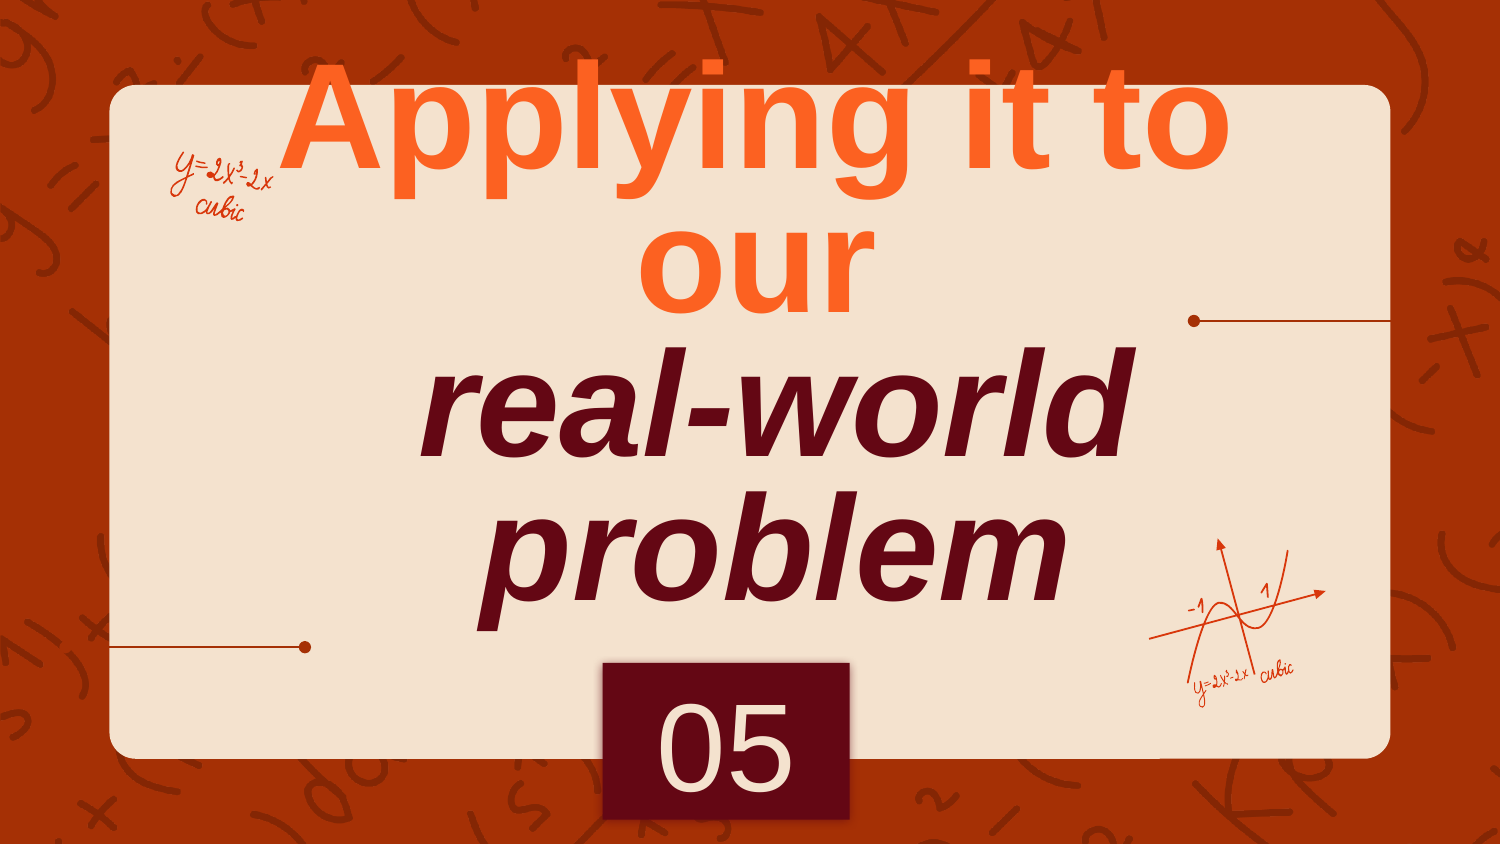

# Applying it to our real-world problem

05